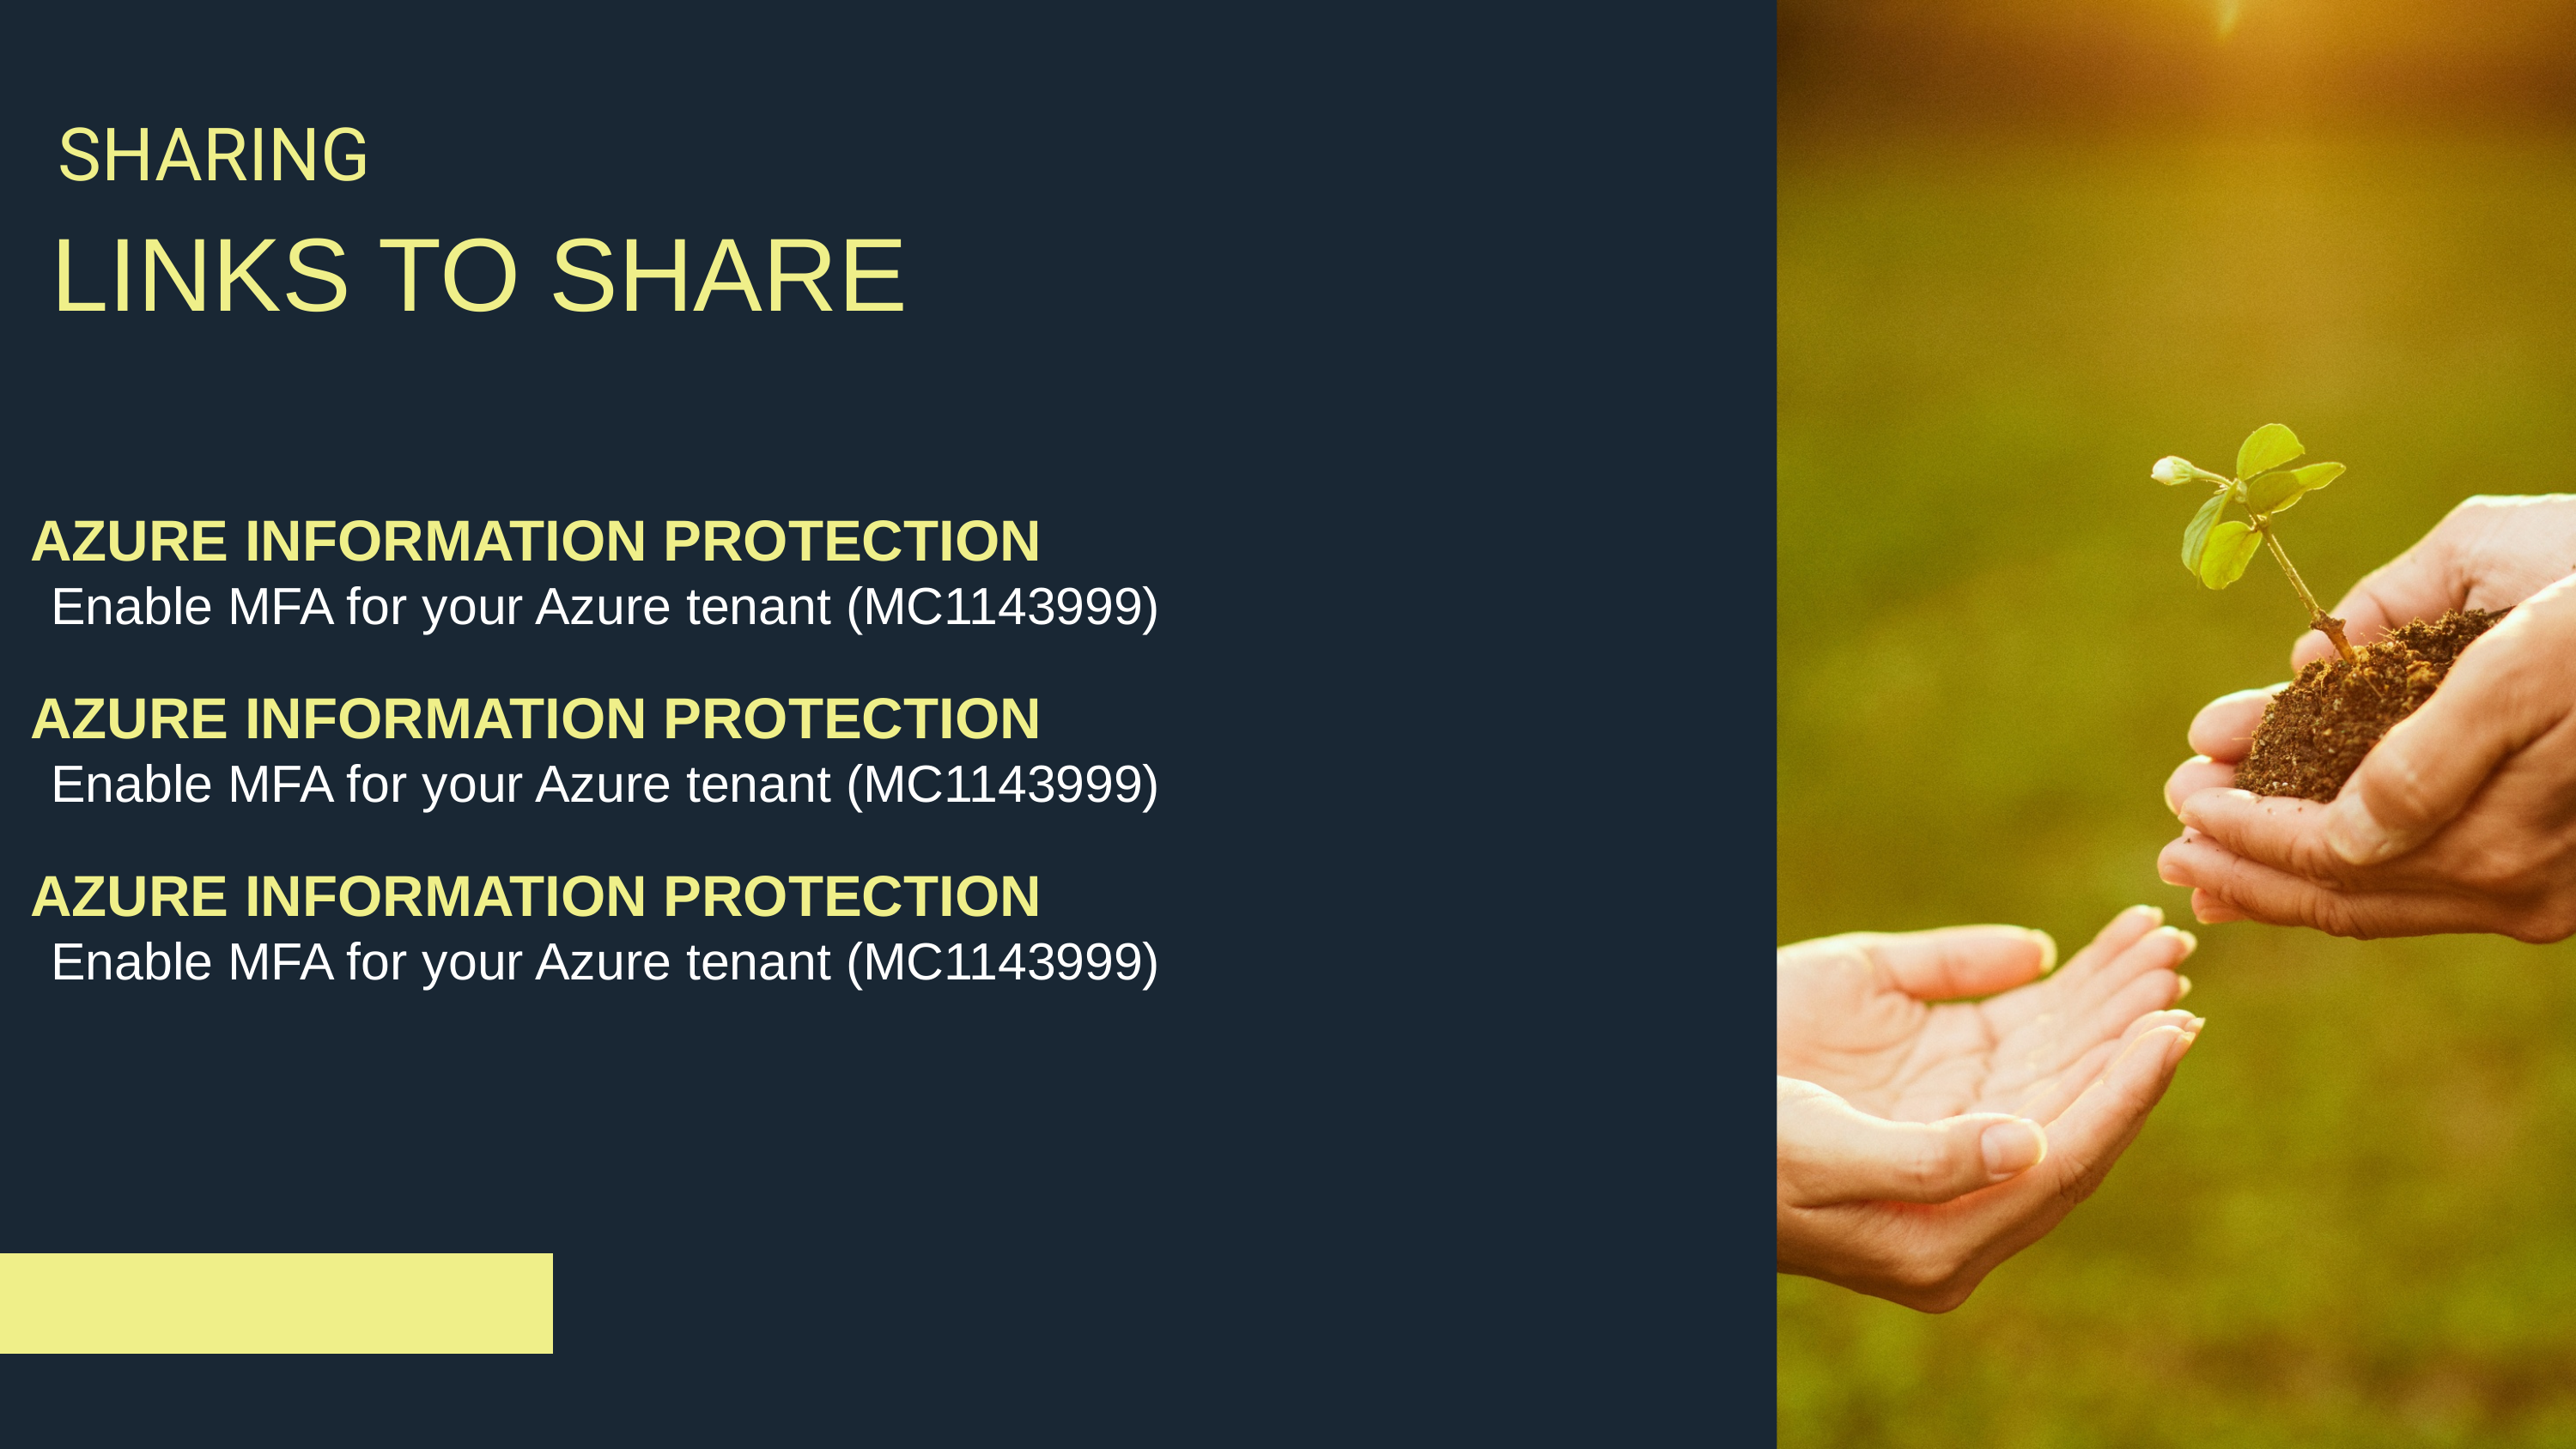

SHARING
LINKS TO SHARE
AZURE INFORMATION PROTECTION
Enable MFA for your Azure tenant (MC1143999)
AZURE INFORMATION PROTECTION
Enable MFA for your Azure tenant (MC1143999)
AZURE INFORMATION PROTECTION
Enable MFA for your Azure tenant (MC1143999)